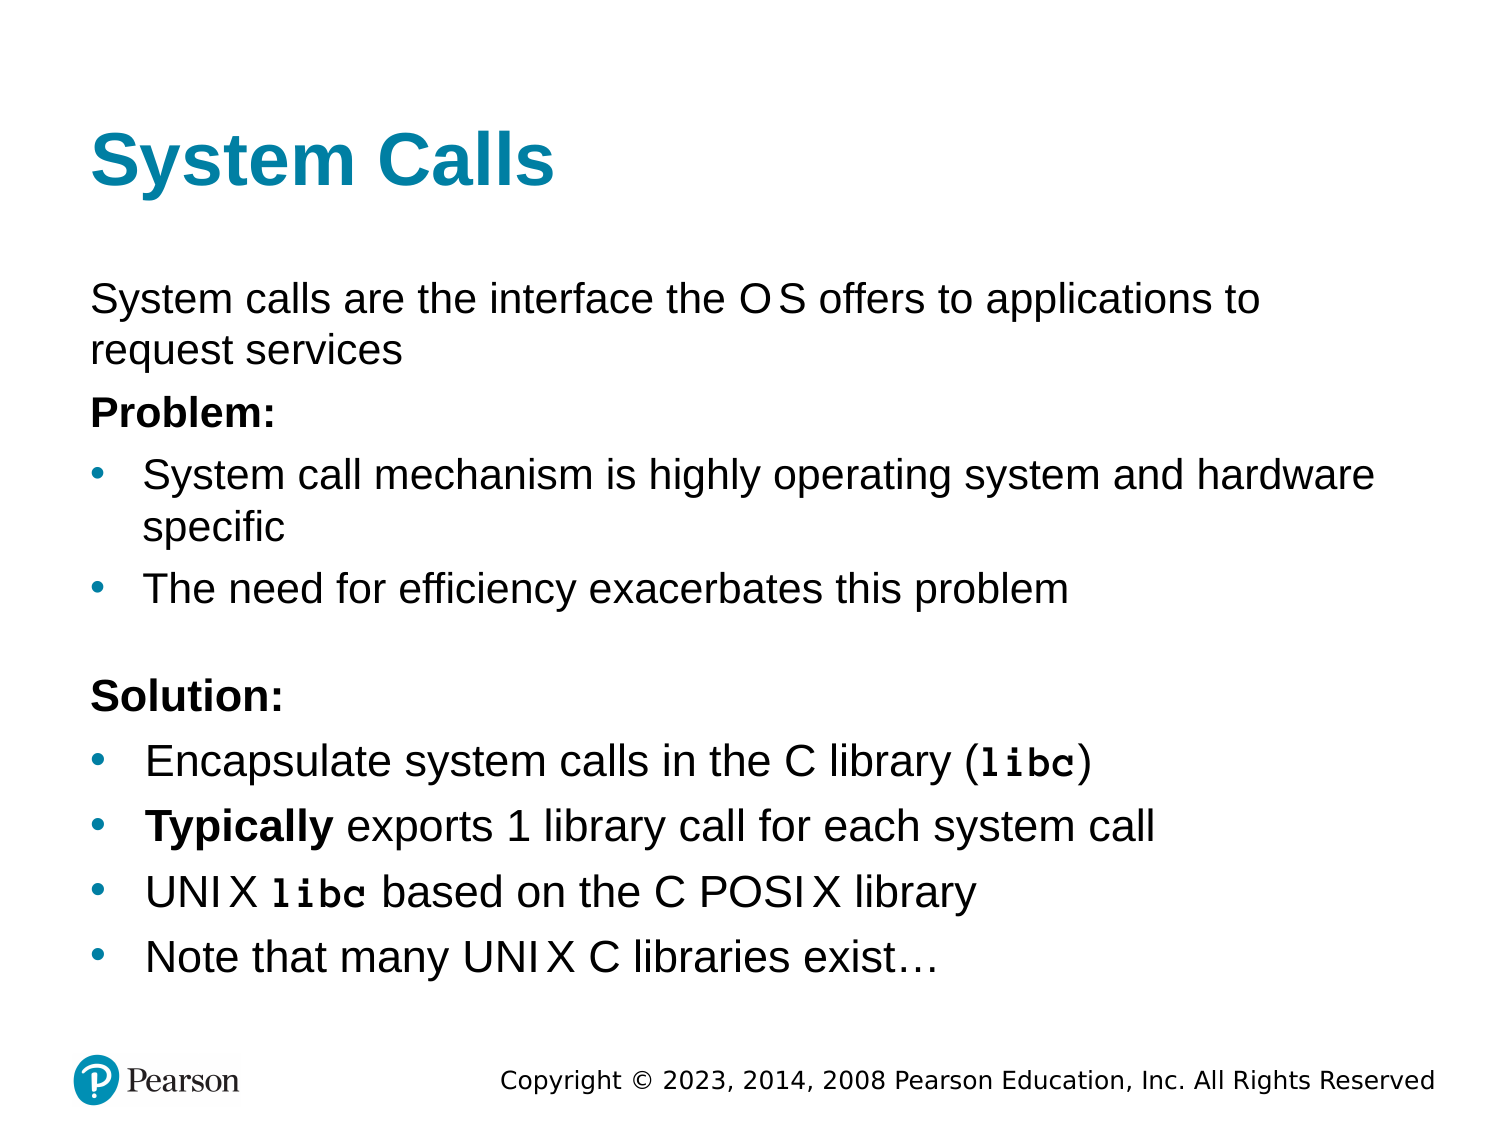

# System Calls
System calls are the interface the O S offers to applications to request services
Problem:
System call mechanism is highly operating system and hardware specific
The need for efficiency exacerbates this problem

Solution:
Encapsulate system calls in the C library (libc)
Typically exports 1 library call for each system call
U N I X libc based on the C P O S I X library
Note that many U N I X C libraries exist…